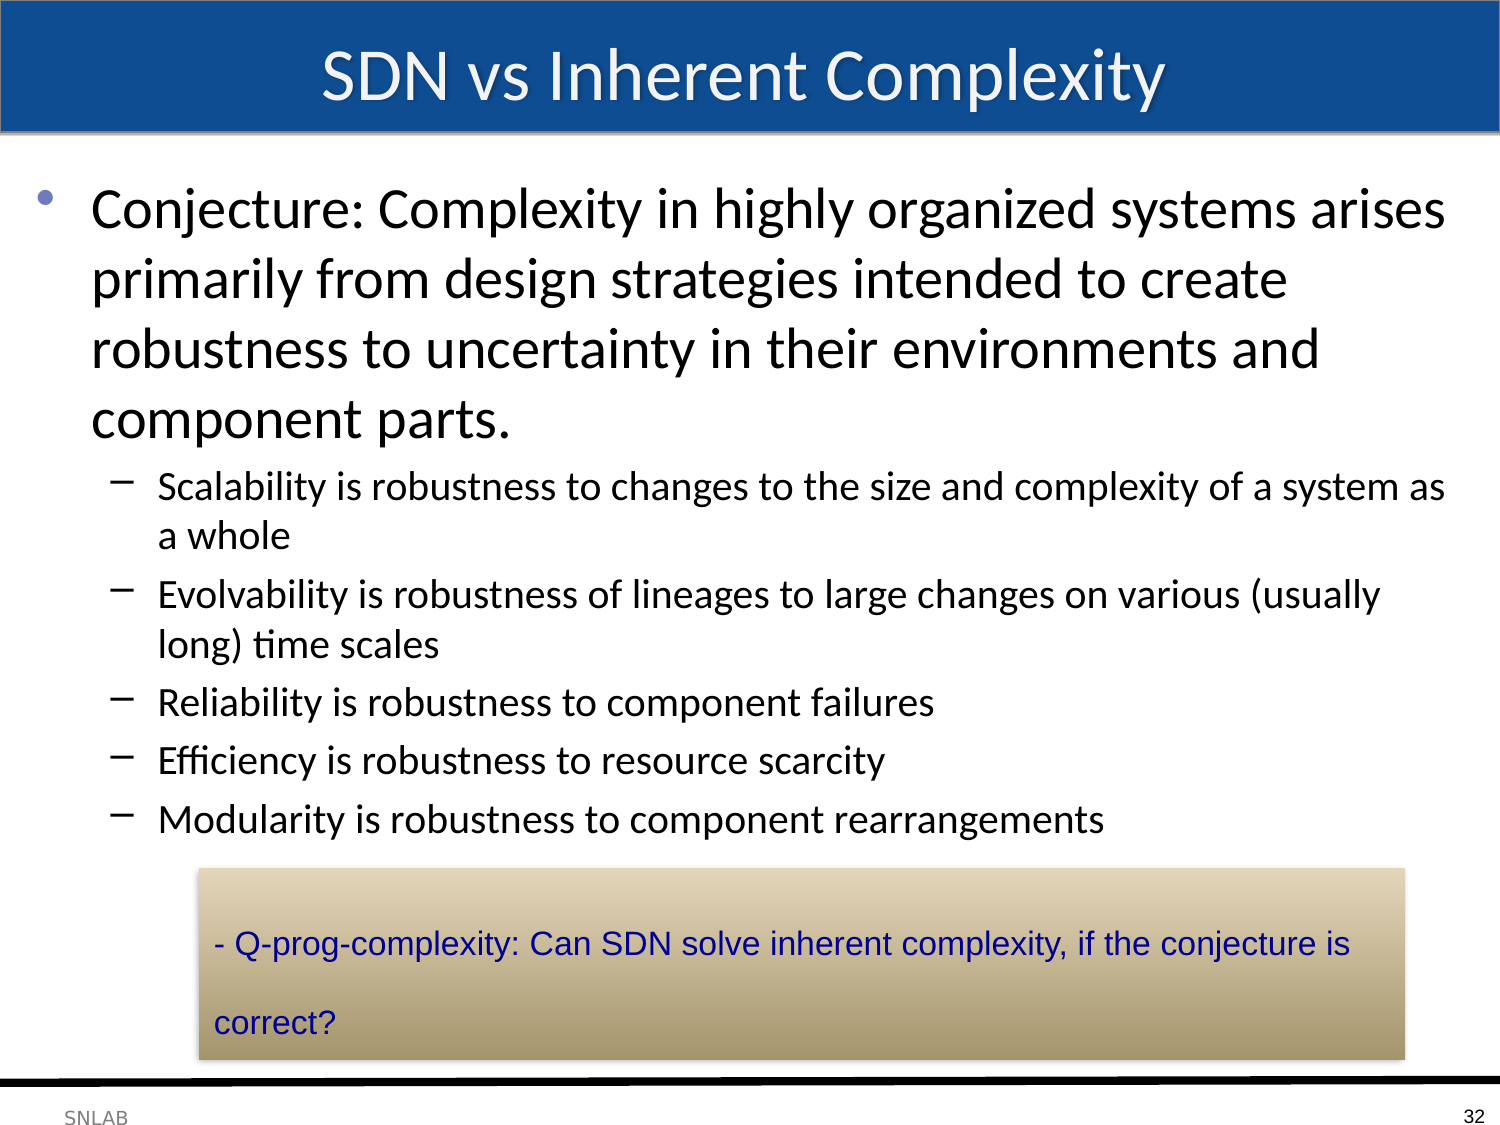

# SDN vs Inherent Complexity
Conjecture: Complexity in highly organized systems arises primarily from design strategies intended to create robustness to uncertainty in their environments and component parts.
Scalability is robustness to changes to the size and complexity of a system as a whole
Evolvability is robustness of lineages to large changes on various (usually long) time scales
Reliability is robustness to component failures
Efficiency is robustness to resource scarcity
Modularity is robustness to component rearrangements
- Q-prog-complexity: Can SDN solve inherent complexity, if the conjecture is correct?
32